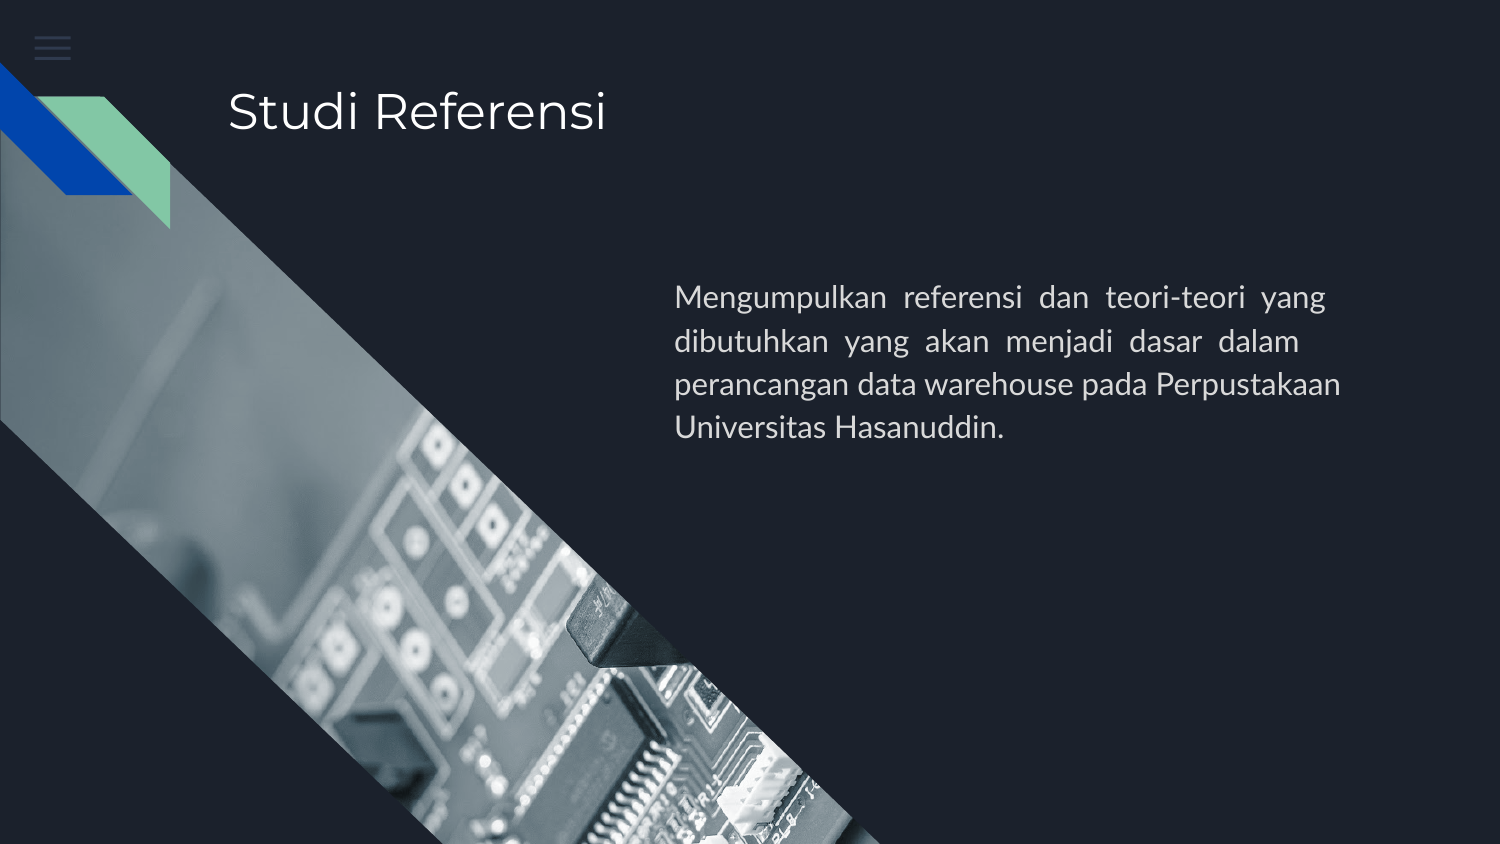

# Studi Referensi
Mengumpulkan  referensi  dan  teori-teori  yang  dibutuhkan  yang  akan  menjadi  dasar  dalam perancangan data warehouse pada Perpustakaan Universitas Hasanuddin.